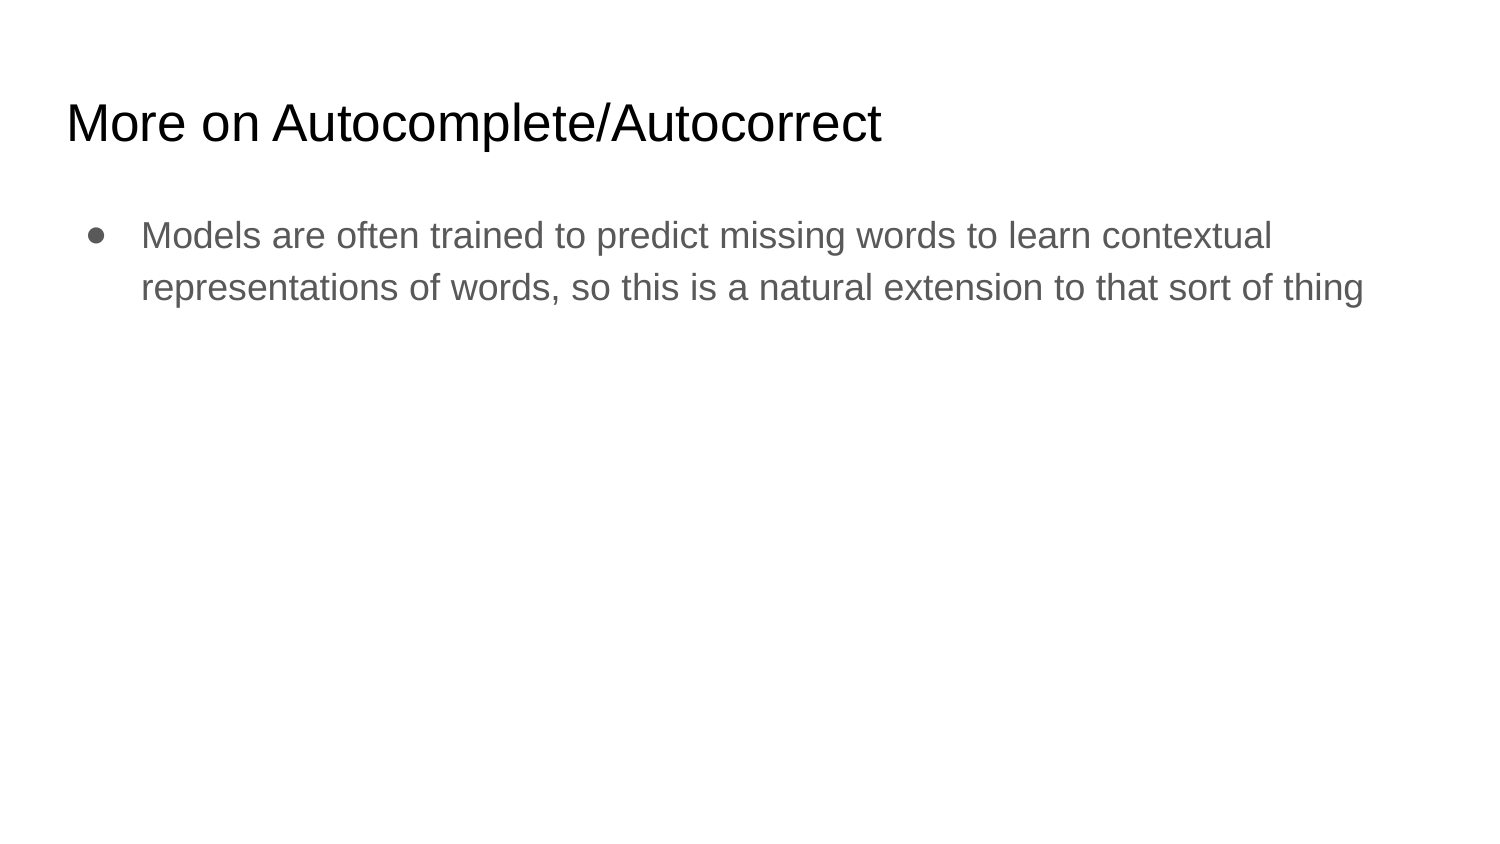

# More on Autocomplete/Autocorrect
Models are often trained to predict missing words to learn contextual representations of words, so this is a natural extension to that sort of thing